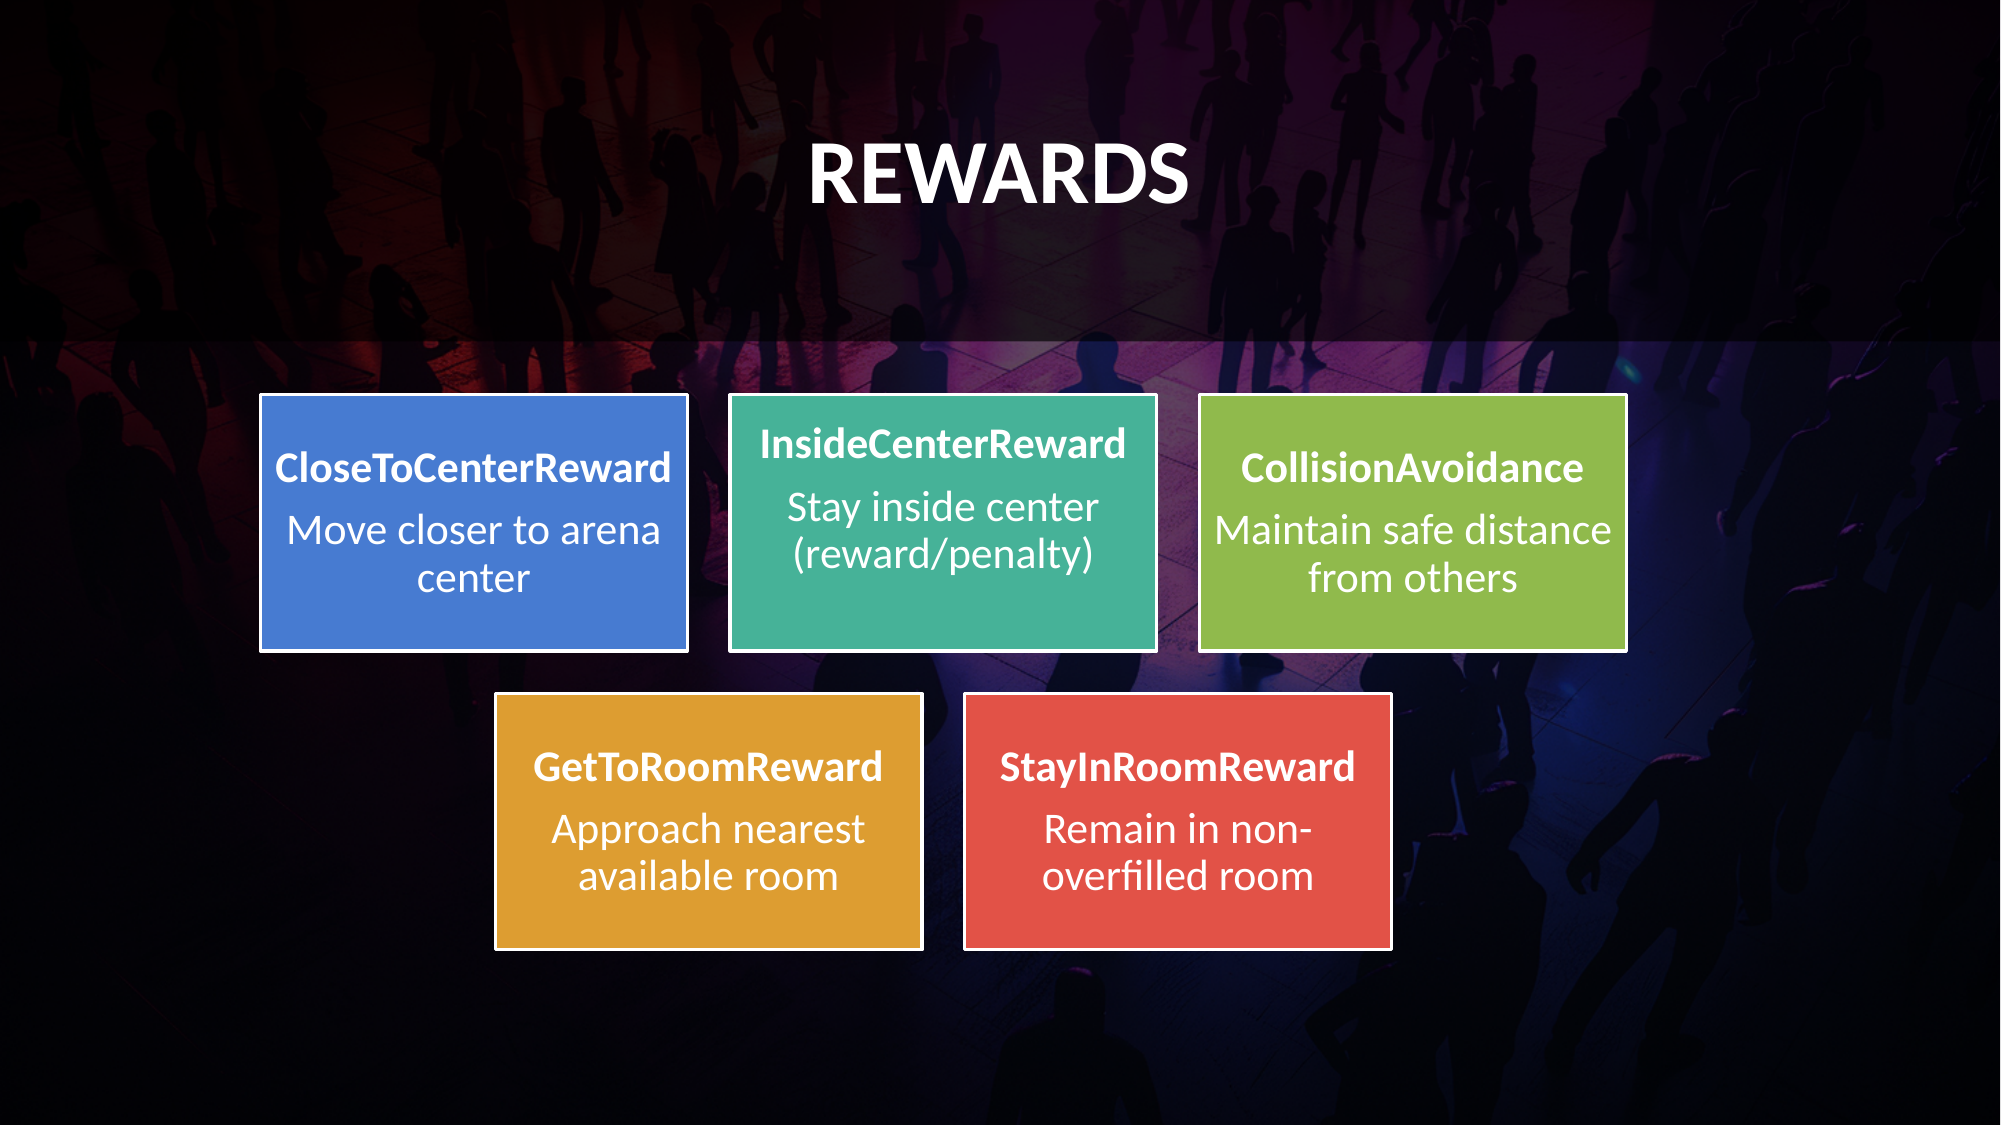

# rewards
CloseToCenterReward
Move closer to arena center
InsideCenterReward
Stay inside center (reward/penalty)
CollisionAvoidance
Maintain safe distance from others
GetToRoomReward
Approach nearest available room
StayInRoomReward
Remain in non-overfilled room